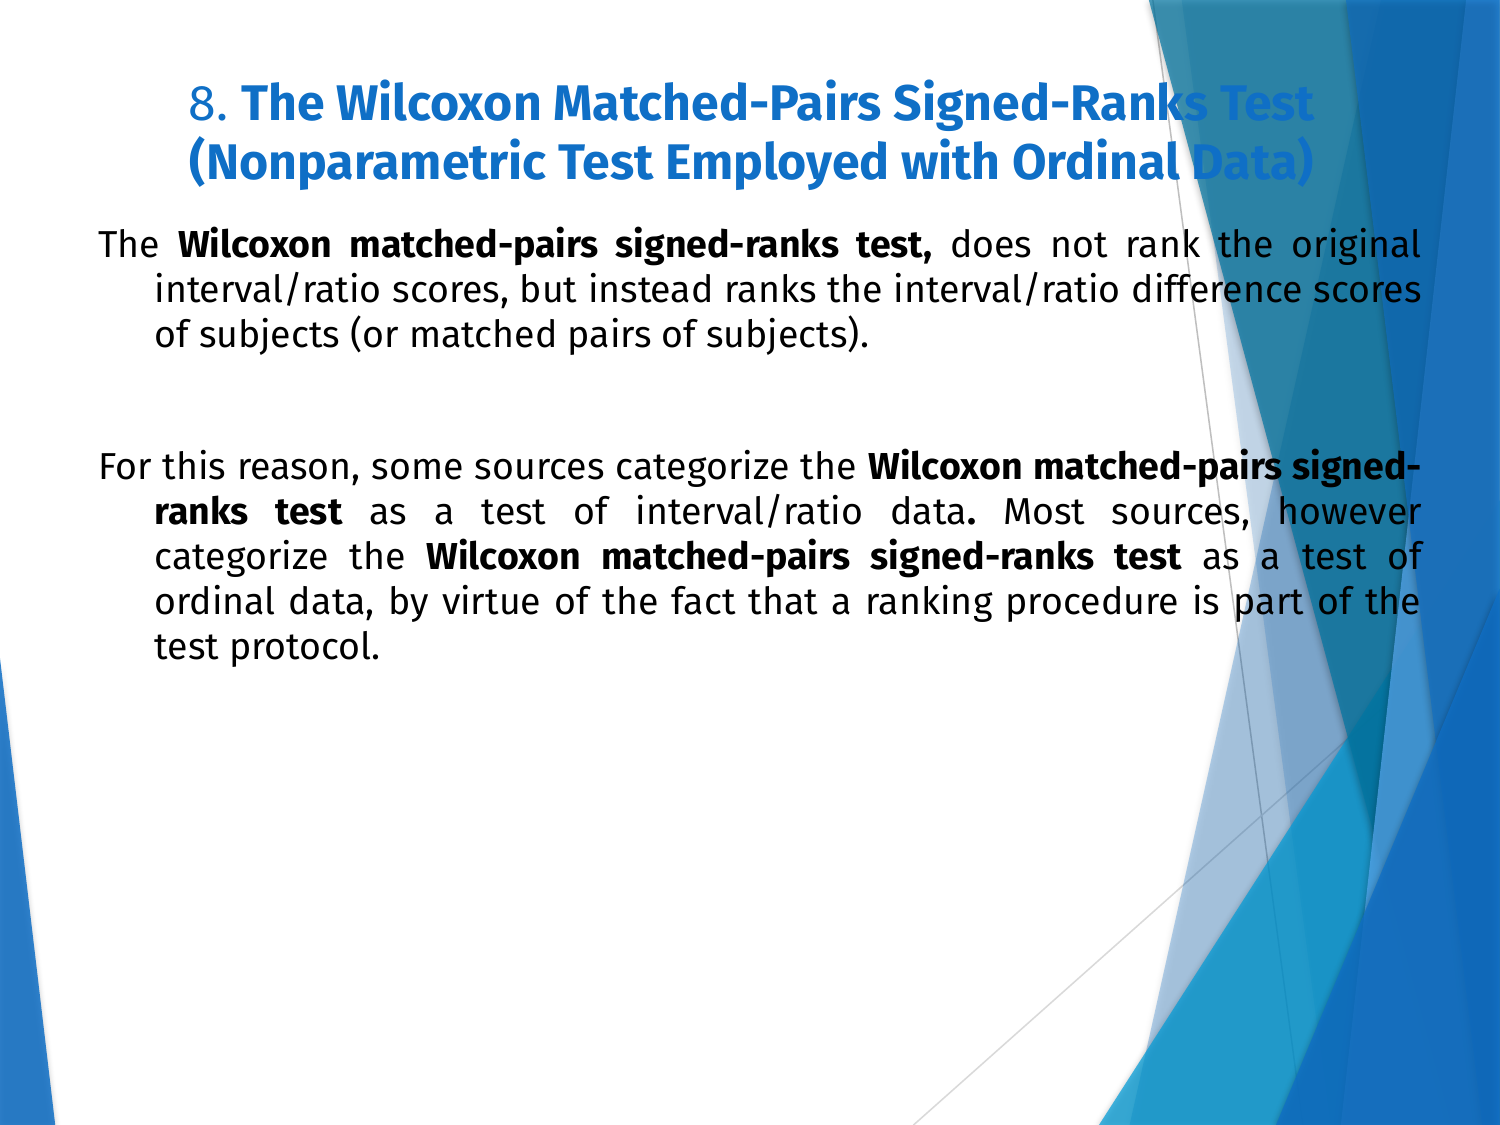

# 8. The Wilcoxon Matched-Pairs Signed-Ranks Test (Nonparametric Test Employed with Ordinal Data)
The Wilcoxon matched-pairs signed-ranks test, does not rank the original interval/ratio scores, but instead ranks the interval/ratio difference scores of subjects (or matched pairs of subjects).

For this reason, some sources categorize the Wilcoxon matched-pairs signed-ranks test as a test of interval/ratio data. Most sources, however categorize the Wilcoxon matched-pairs signed-ranks test as a test of ordinal data, by virtue of the fact that a ranking procedure is part of the test protocol.